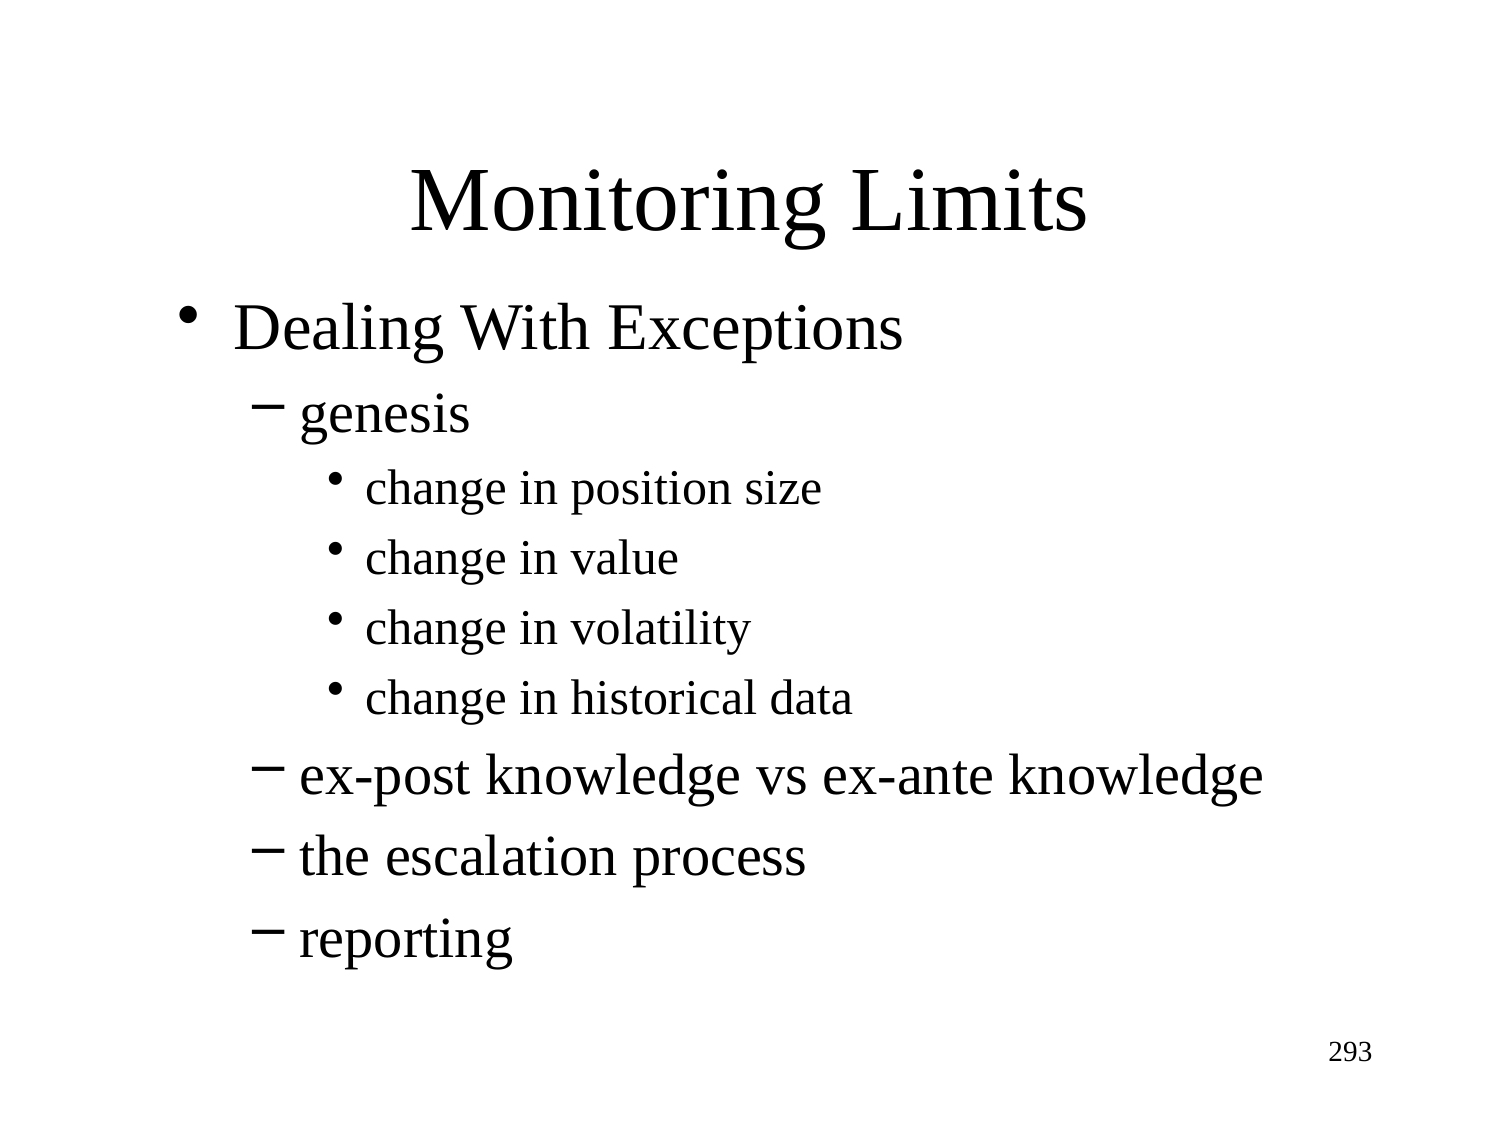

# Monitoring Limits
Dealing With Exceptions
genesis
change in position size
change in value
change in volatility
change in historical data
ex-post knowledge vs ex-ante knowledge
the escalation process
reporting
293